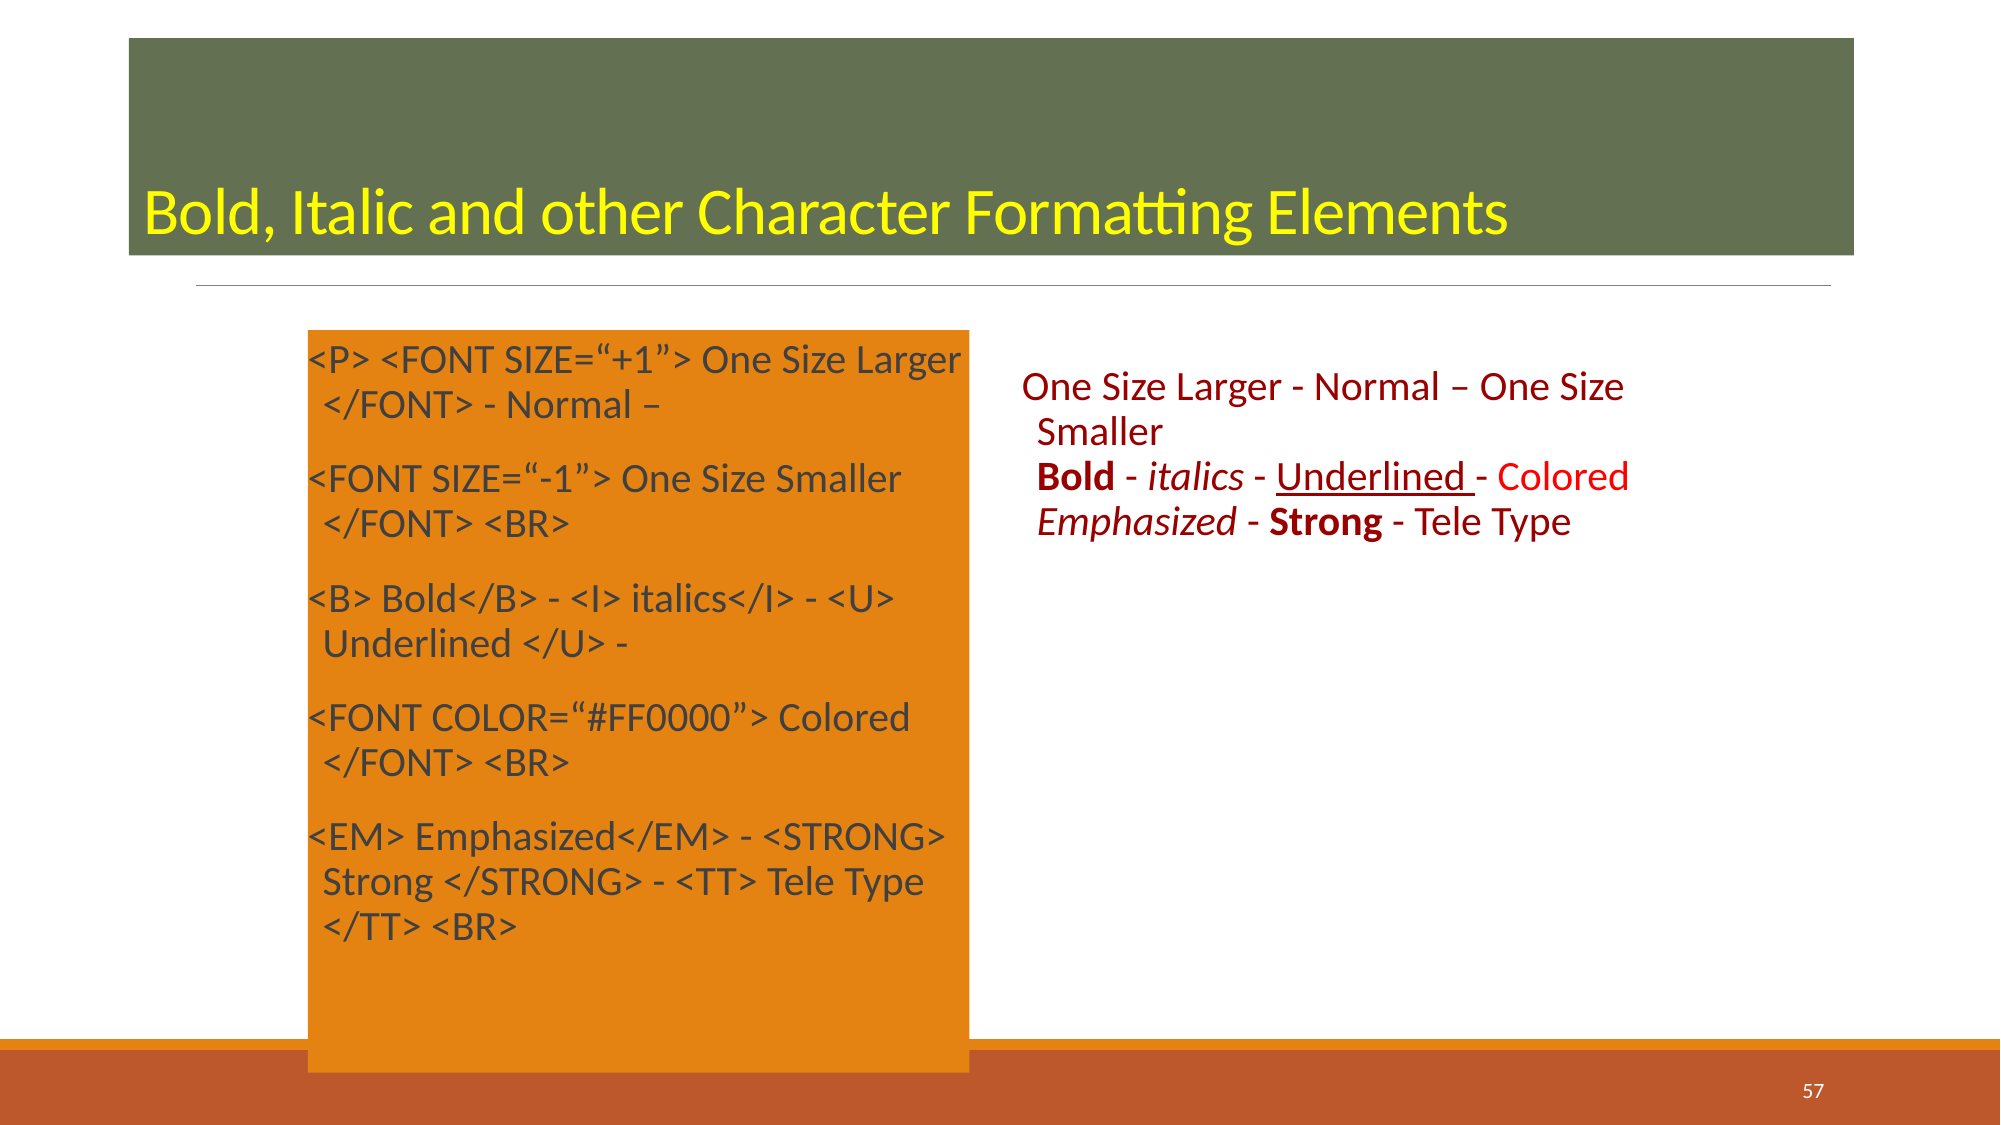

# Bold, Italic and other Character Formatting Elements
<P> <FONT SIZE=“+1”> One Size Larger </FONT> - Normal –
<FONT SIZE=“-1”> One Size Smaller </FONT> <BR>
<B> Bold</B> - <I> italics</I> - <U> Underlined </U> -
<FONT COLOR=“#FF0000”> Colored </FONT> <BR>
<EM> Emphasized</EM> - <STRONG> Strong </STRONG> - <TT> Tele Type </TT> <BR>

One Size Larger - Normal – One Size Smaller
Bold - italics - Underlined - Colored
Emphasized - Strong - Tele Type
57